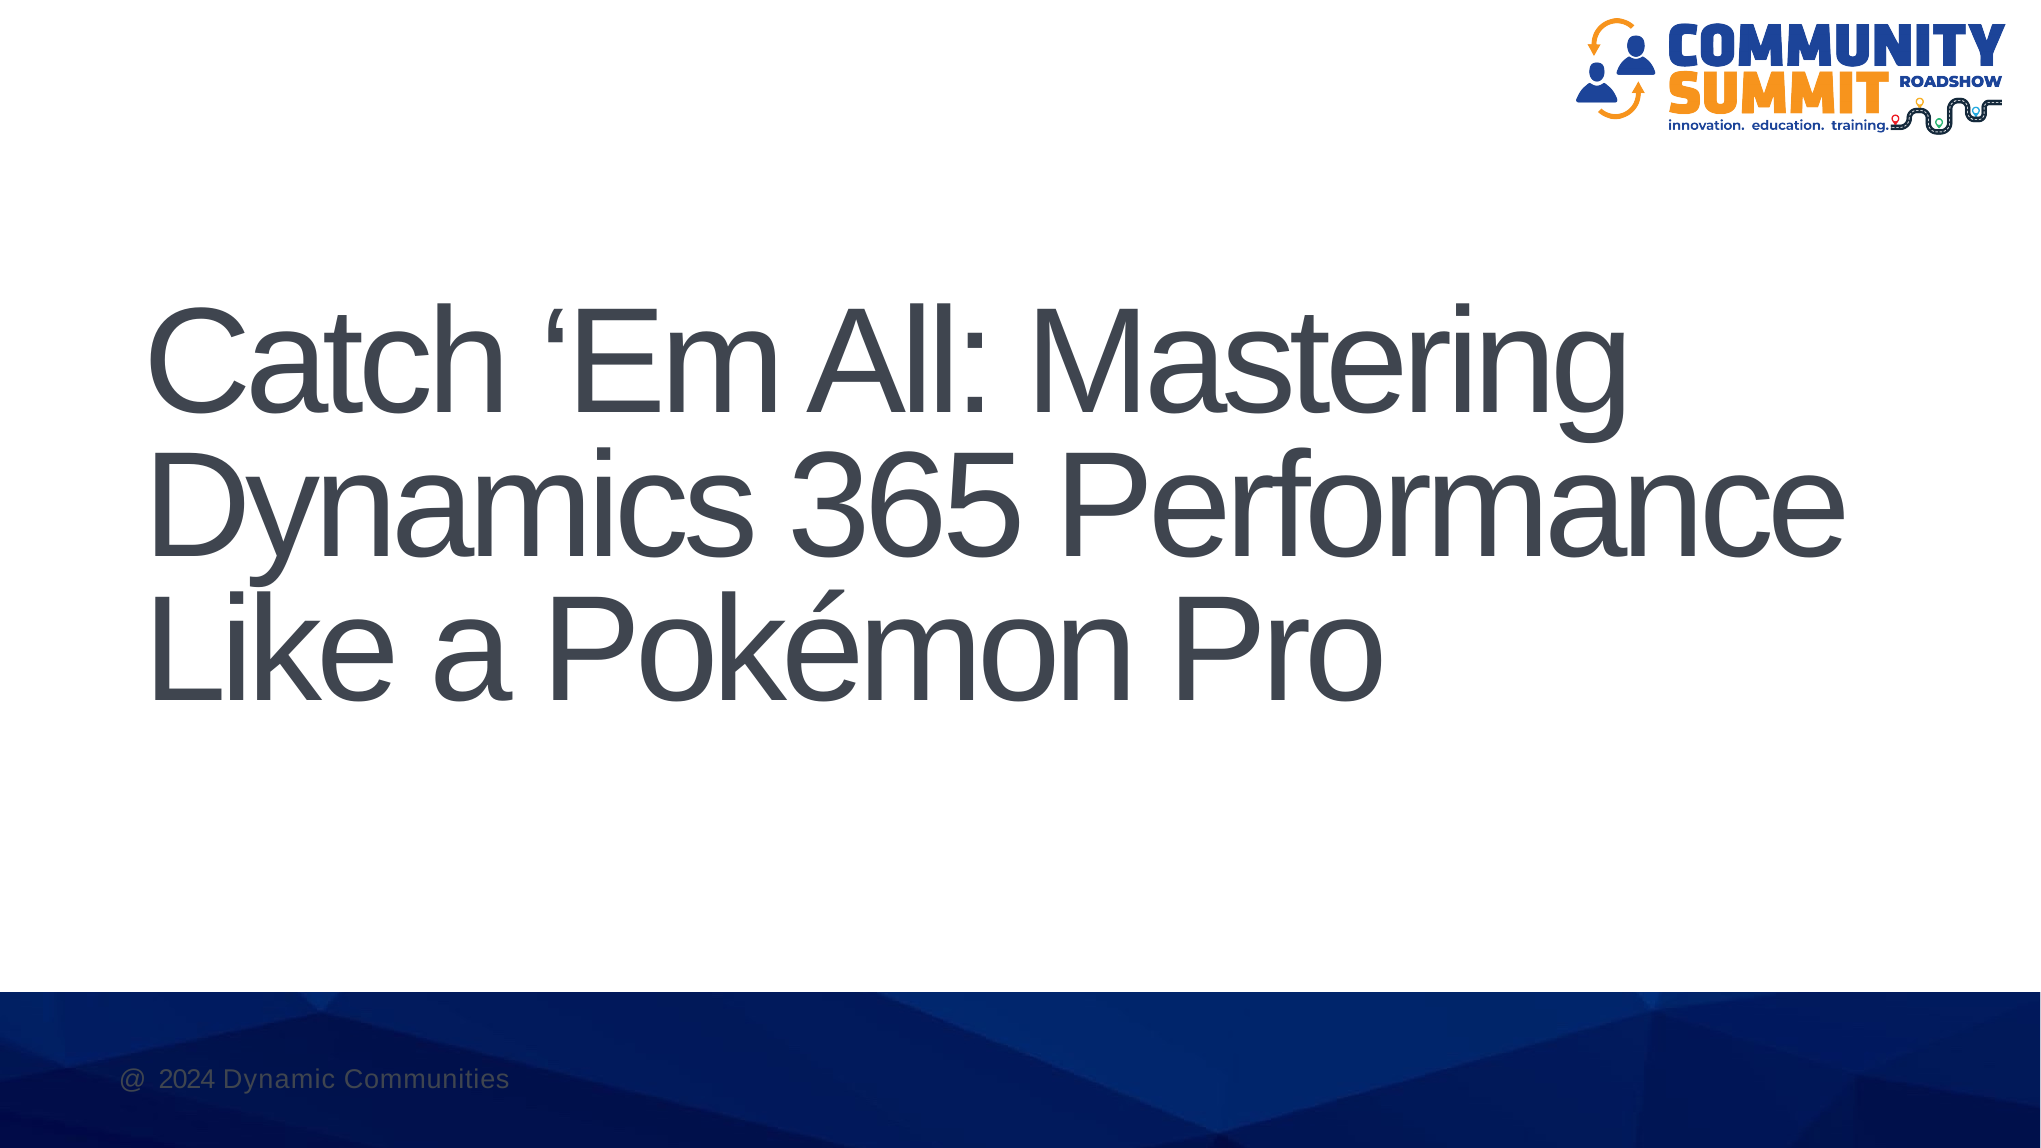

Catch ‘Em All: Mastering Dynamics 365 Performance Like a Pokémon Pro